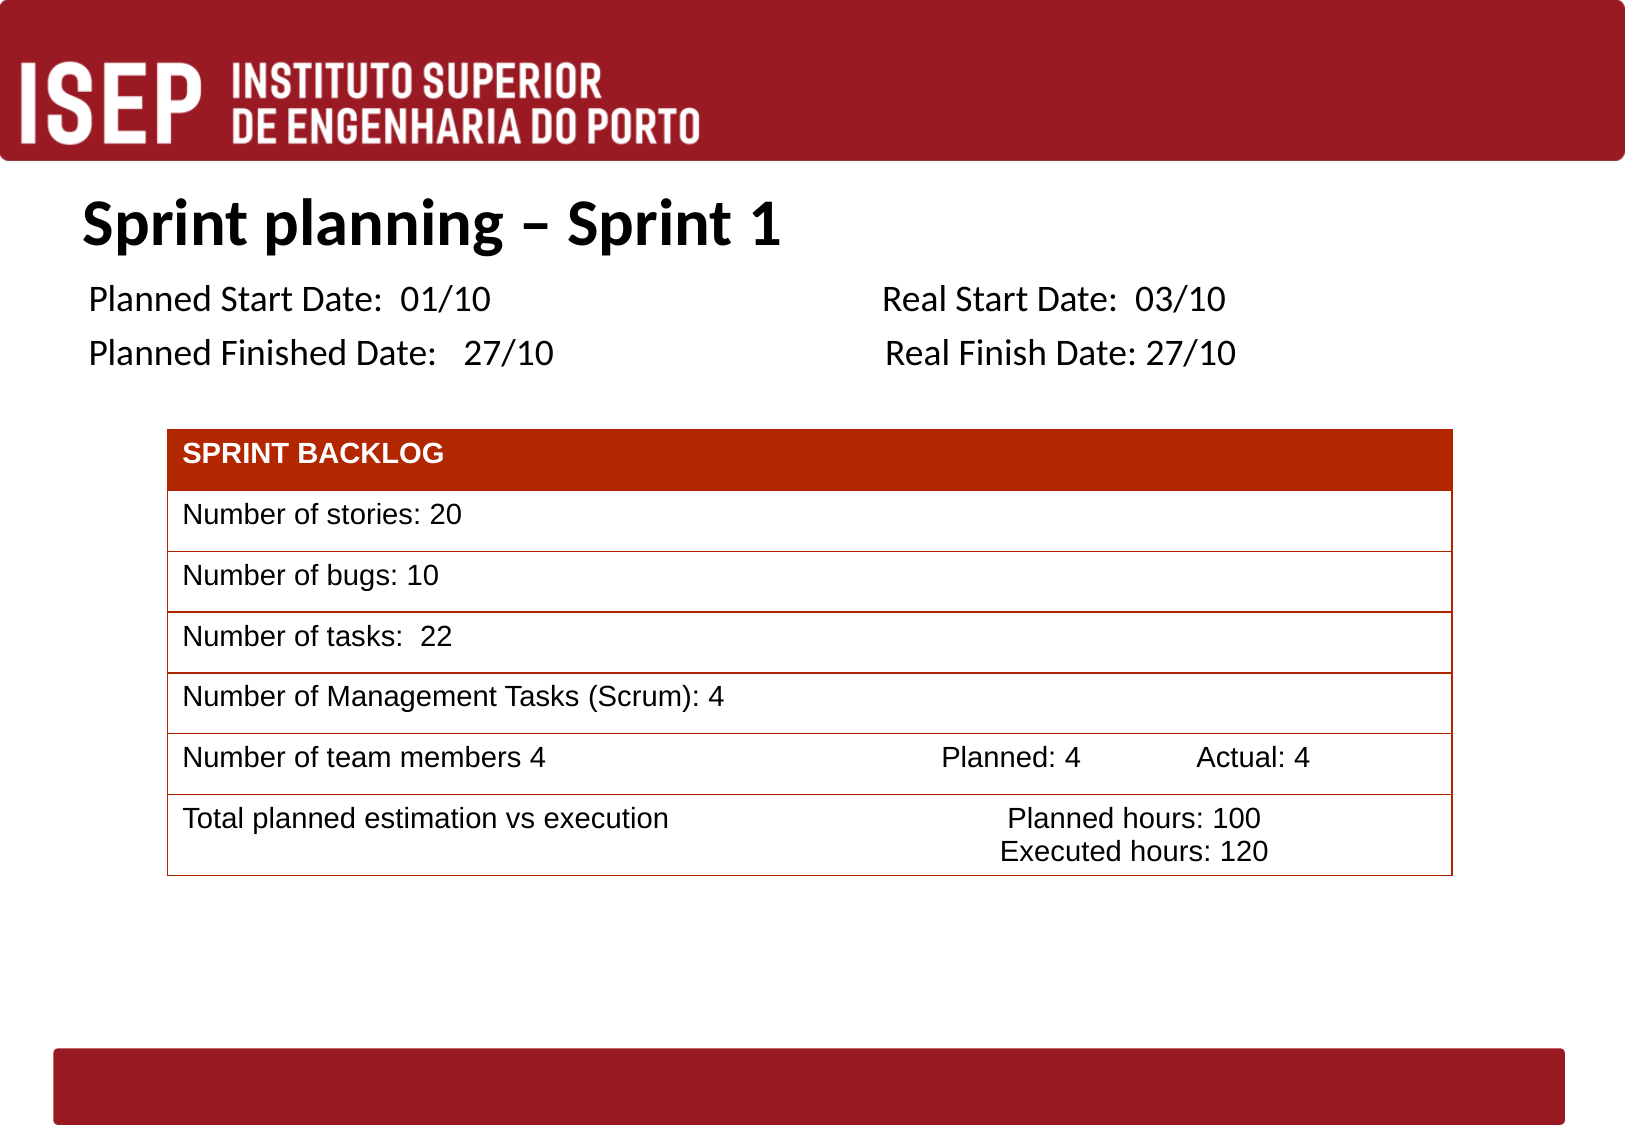

# Sprint planning – Sprint 1
Planned Start Date:  01/10                                              Real Start Date:  03/10
Planned Finished Date:   27/10                                       Real Finish Date: 27/10

| SPRINT BACKLOG |  |
| --- | --- |
| Number of stories: 20 |  |
| Number of bugs: 10 |  |
| Number of tasks: 22 |  |
| Number of Management Tasks (Scrum): 4 |  |
| Number of team members 4 | Planned: 4              Actual: 4 |
| Total planned estimation vs execution | Planned hours: 100 Executed hours: 120 |